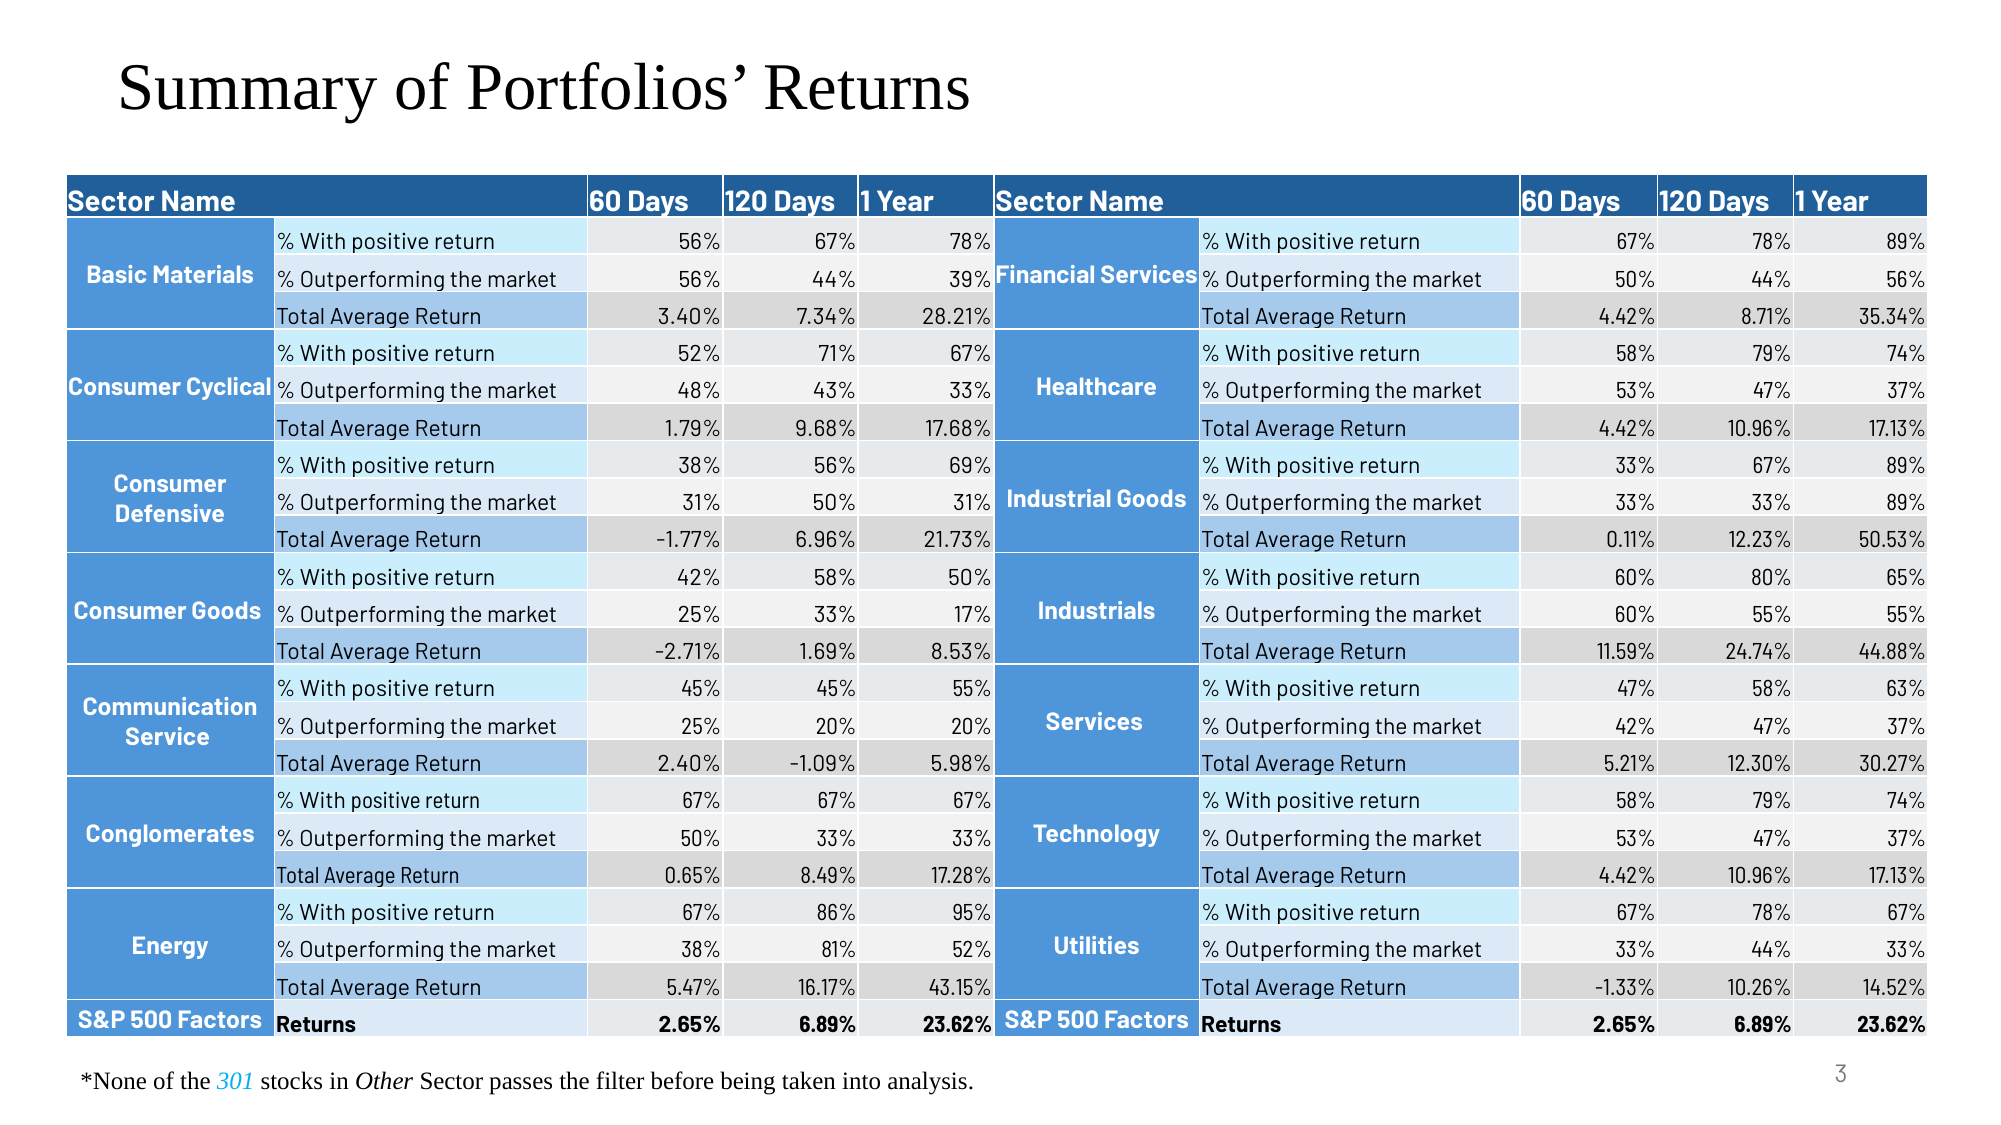

# Summary of Portfolios’ Returns
| Sector Name |  | 60 Days | 120 Days | 1 Year |
| --- | --- | --- | --- | --- |
| Financial Services | % With positive return | 67% | 78% | 89% |
|  | % Outperforming the market | 50% | 44% | 56% |
|  | Total Average Return | 4.42% | 8.71% | 35.34% |
| Healthcare | % With positive return | 58% | 79% | 74% |
|  | % Outperforming the market | 53% | 47% | 37% |
|  | Total Average Return | 4.42% | 10.96% | 17.13% |
| Industrial Goods | % With positive return | 33% | 67% | 89% |
|  | % Outperforming the market | 33% | 33% | 89% |
|  | Total Average Return | 0.11% | 12.23% | 50.53% |
| Industrials | % With positive return | 60% | 80% | 65% |
|  | % Outperforming the market | 60% | 55% | 55% |
|  | Total Average Return | 11.59% | 24.74% | 44.88% |
| Services | % With positive return | 47% | 58% | 63% |
|  | % Outperforming the market | 42% | 47% | 37% |
|  | Total Average Return | 5.21% | 12.30% | 30.27% |
| Technology | % With positive return | 58% | 79% | 74% |
|  | % Outperforming the market | 53% | 47% | 37% |
|  | Total Average Return | 4.42% | 10.96% | 17.13% |
| Utilities | % With positive return | 67% | 78% | 67% |
|  | % Outperforming the market | 33% | 44% | 33% |
|  | Total Average Return | -1.33% | 10.26% | 14.52% |
| S&P 500 Factors | Returns | 2.65% | 6.89% | 23.62% |
| Sector Name |  | 60 Days | 120 Days | 1 Year |
| --- | --- | --- | --- | --- |
| Basic Materials | % With positive return | 56% | 67% | 78% |
|  | % Outperforming the market | 56% | 44% | 39% |
|  | Total Average Return | 3.40% | 7.34% | 28.21% |
| Consumer Cyclical | % With positive return | 52% | 71% | 67% |
|  | % Outperforming the market | 48% | 43% | 33% |
|  | Total Average Return | 1.79% | 9.68% | 17.68% |
| Consumer Defensive | % With positive return | 38% | 56% | 69% |
|  | % Outperforming the market | 31% | 50% | 31% |
|  | Total Average Return | -1.77% | 6.96% | 21.73% |
| Consumer Goods | % With positive return | 42% | 58% | 50% |
|  | % Outperforming the market | 25% | 33% | 17% |
|  | Total Average Return | -2.71% | 1.69% | 8.53% |
| Communication Service | % With positive return | 45% | 45% | 55% |
|  | % Outperforming the market | 25% | 20% | 20% |
|  | Total Average Return | 2.40% | -1.09% | 5.98% |
| Conglomerates | % With positive return | 67% | 67% | 67% |
|  | % Outperforming the market | 50% | 33% | 33% |
|  | Total Average Return | 0.65% | 8.49% | 17.28% |
| Energy | % With positive return | 67% | 86% | 95% |
|  | % Outperforming the market | 38% | 81% | 52% |
|  | Total Average Return | 5.47% | 16.17% | 43.15% |
| S&P 500 Factors | Returns | 2.65% | 6.89% | 23.62% |
3
*None of the 301 stocks in Other Sector passes the filter before being taken into analysis.